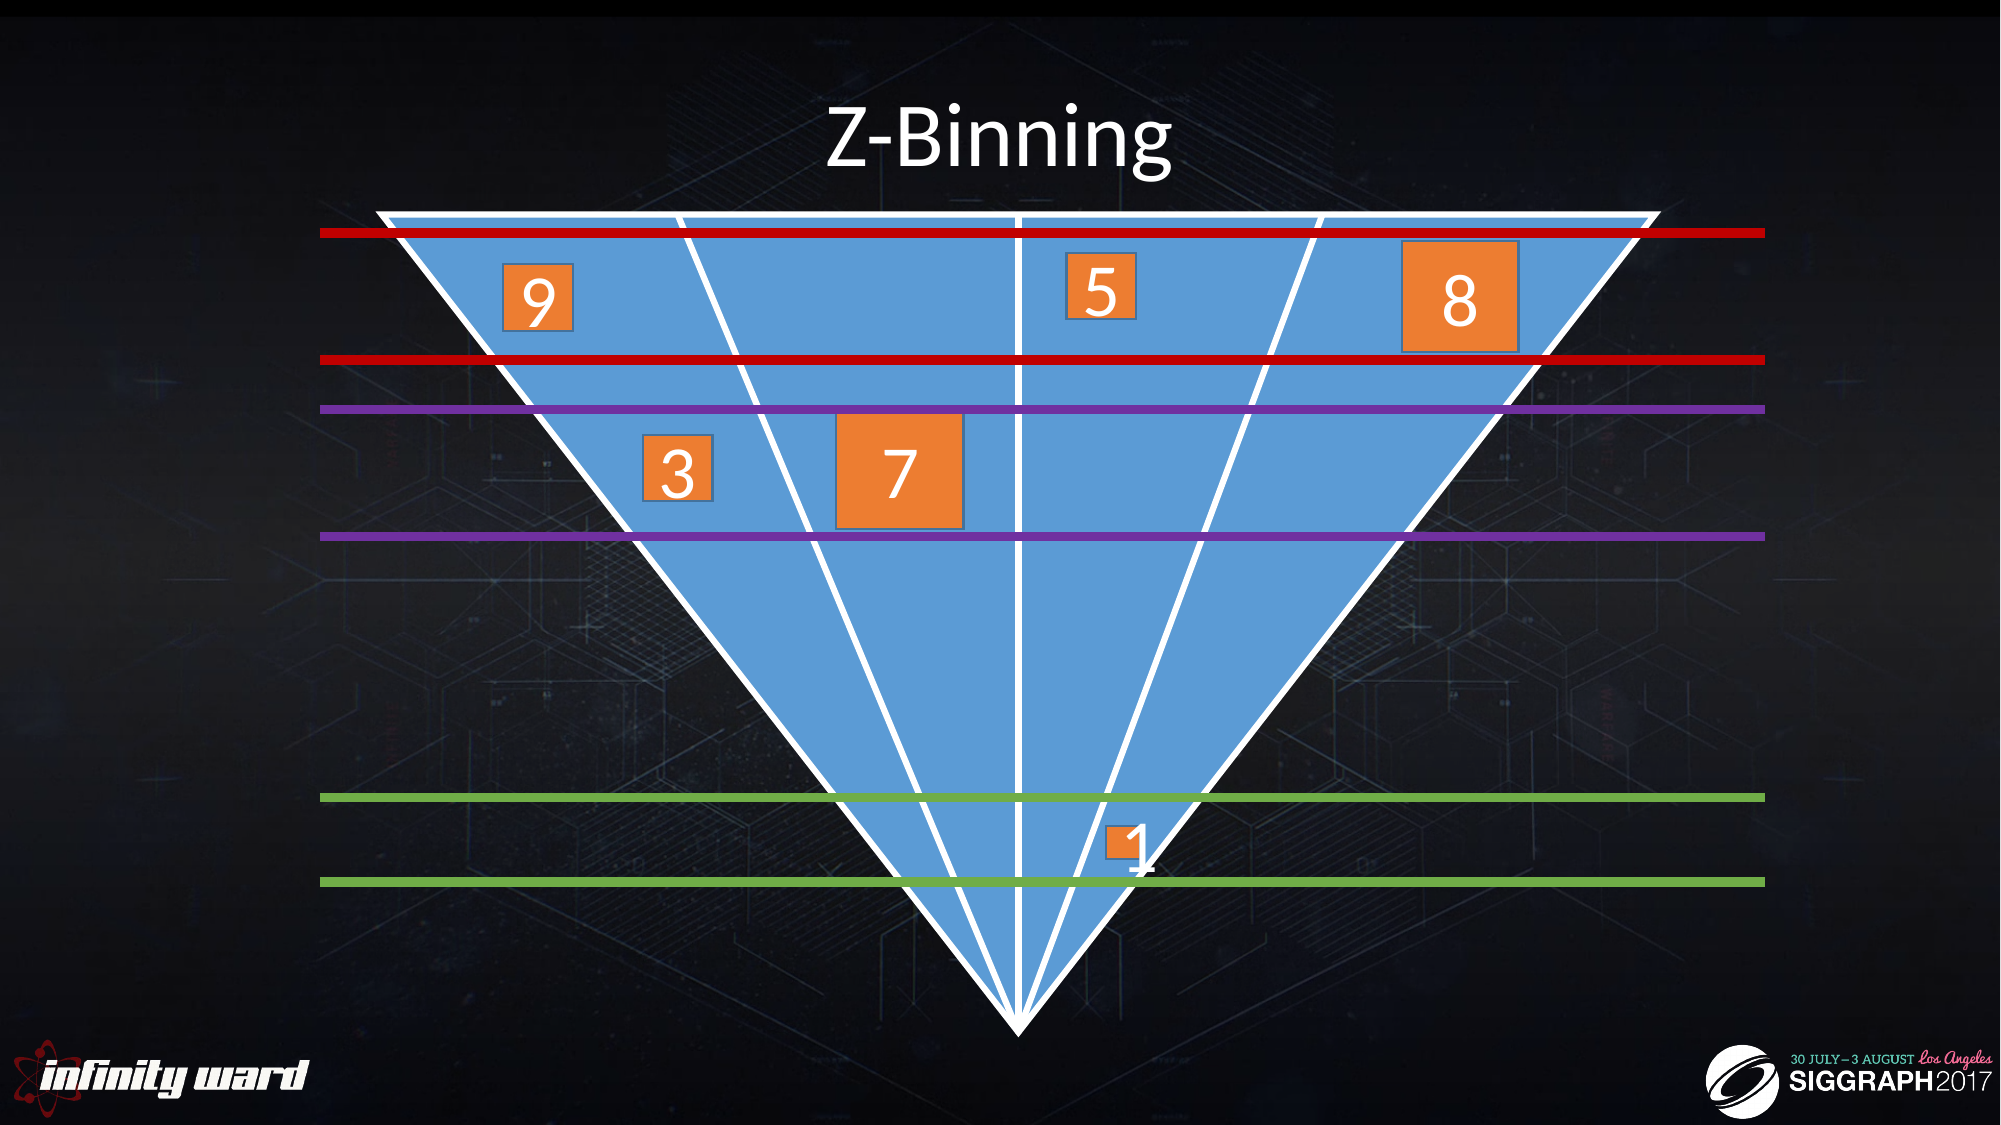

# Z-Binning

8
5
9
7
3
1